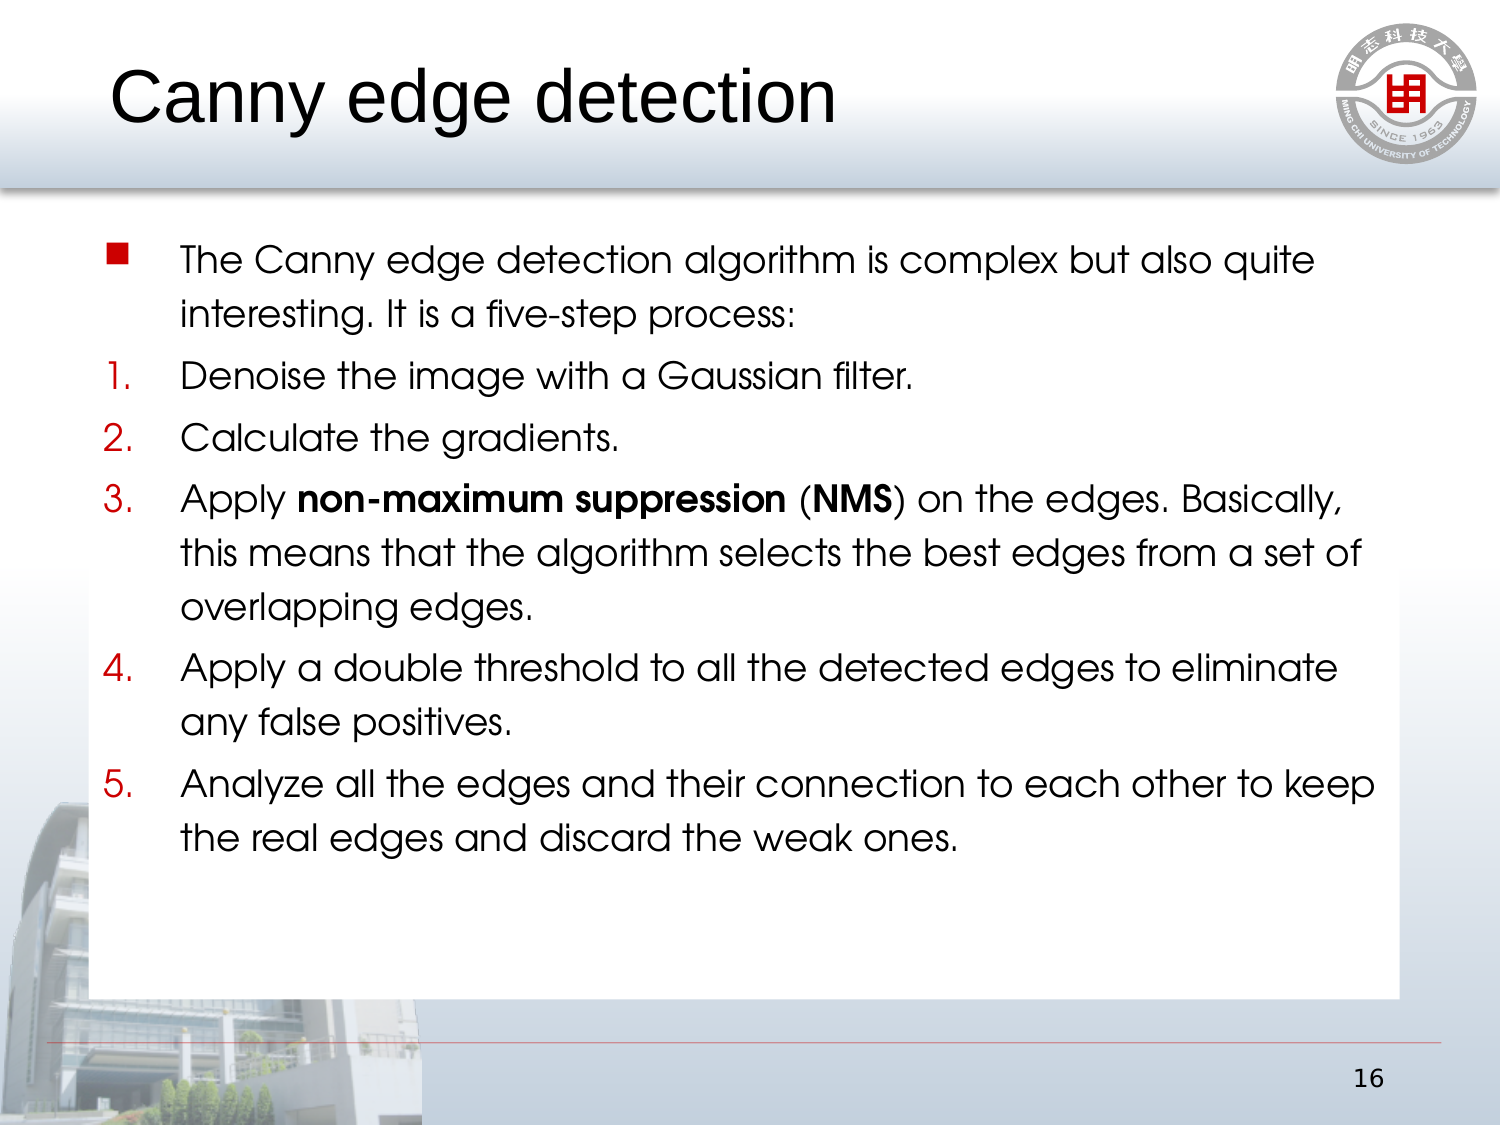

# Canny edge detection
The Canny edge detection algorithm is complex but also quite interesting. It is a five-step process:
Denoise the image with a Gaussian filter.
Calculate the gradients.
Apply non-maximum suppression (NMS) on the edges. Basically, this means that the algorithm selects the best edges from a set of overlapping edges.
Apply a double threshold to all the detected edges to eliminate any false positives.
Analyze all the edges and their connection to each other to keep the real edges and discard the weak ones.
16